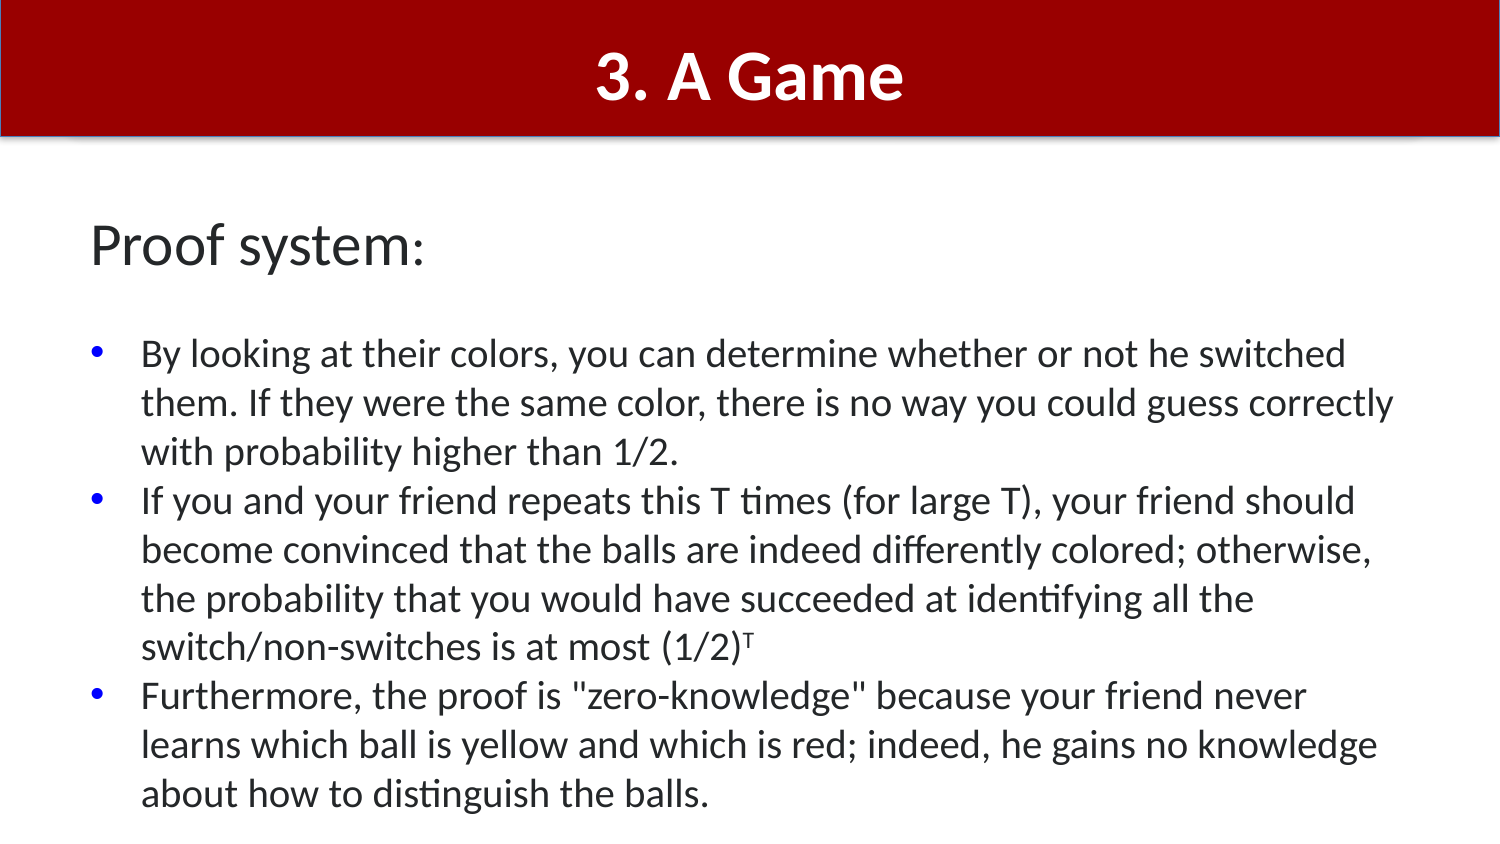

# 3. A Game
Proof system:

By looking at their colors, you can determine whether or not he switched them. If they were the same color, there is no way you could guess correctly with probability higher than 1/2.
If you and your friend repeats this T times (for large T), your friend should become convinced that the balls are indeed differently colored; otherwise, the probability that you would have succeeded at identifying all the switch/non-switches is at most (1/2)T
Furthermore, the proof is "zero-knowledge" because your friend never learns which ball is yellow and which is red; indeed, he gains no knowledge about how to distinguish the balls.